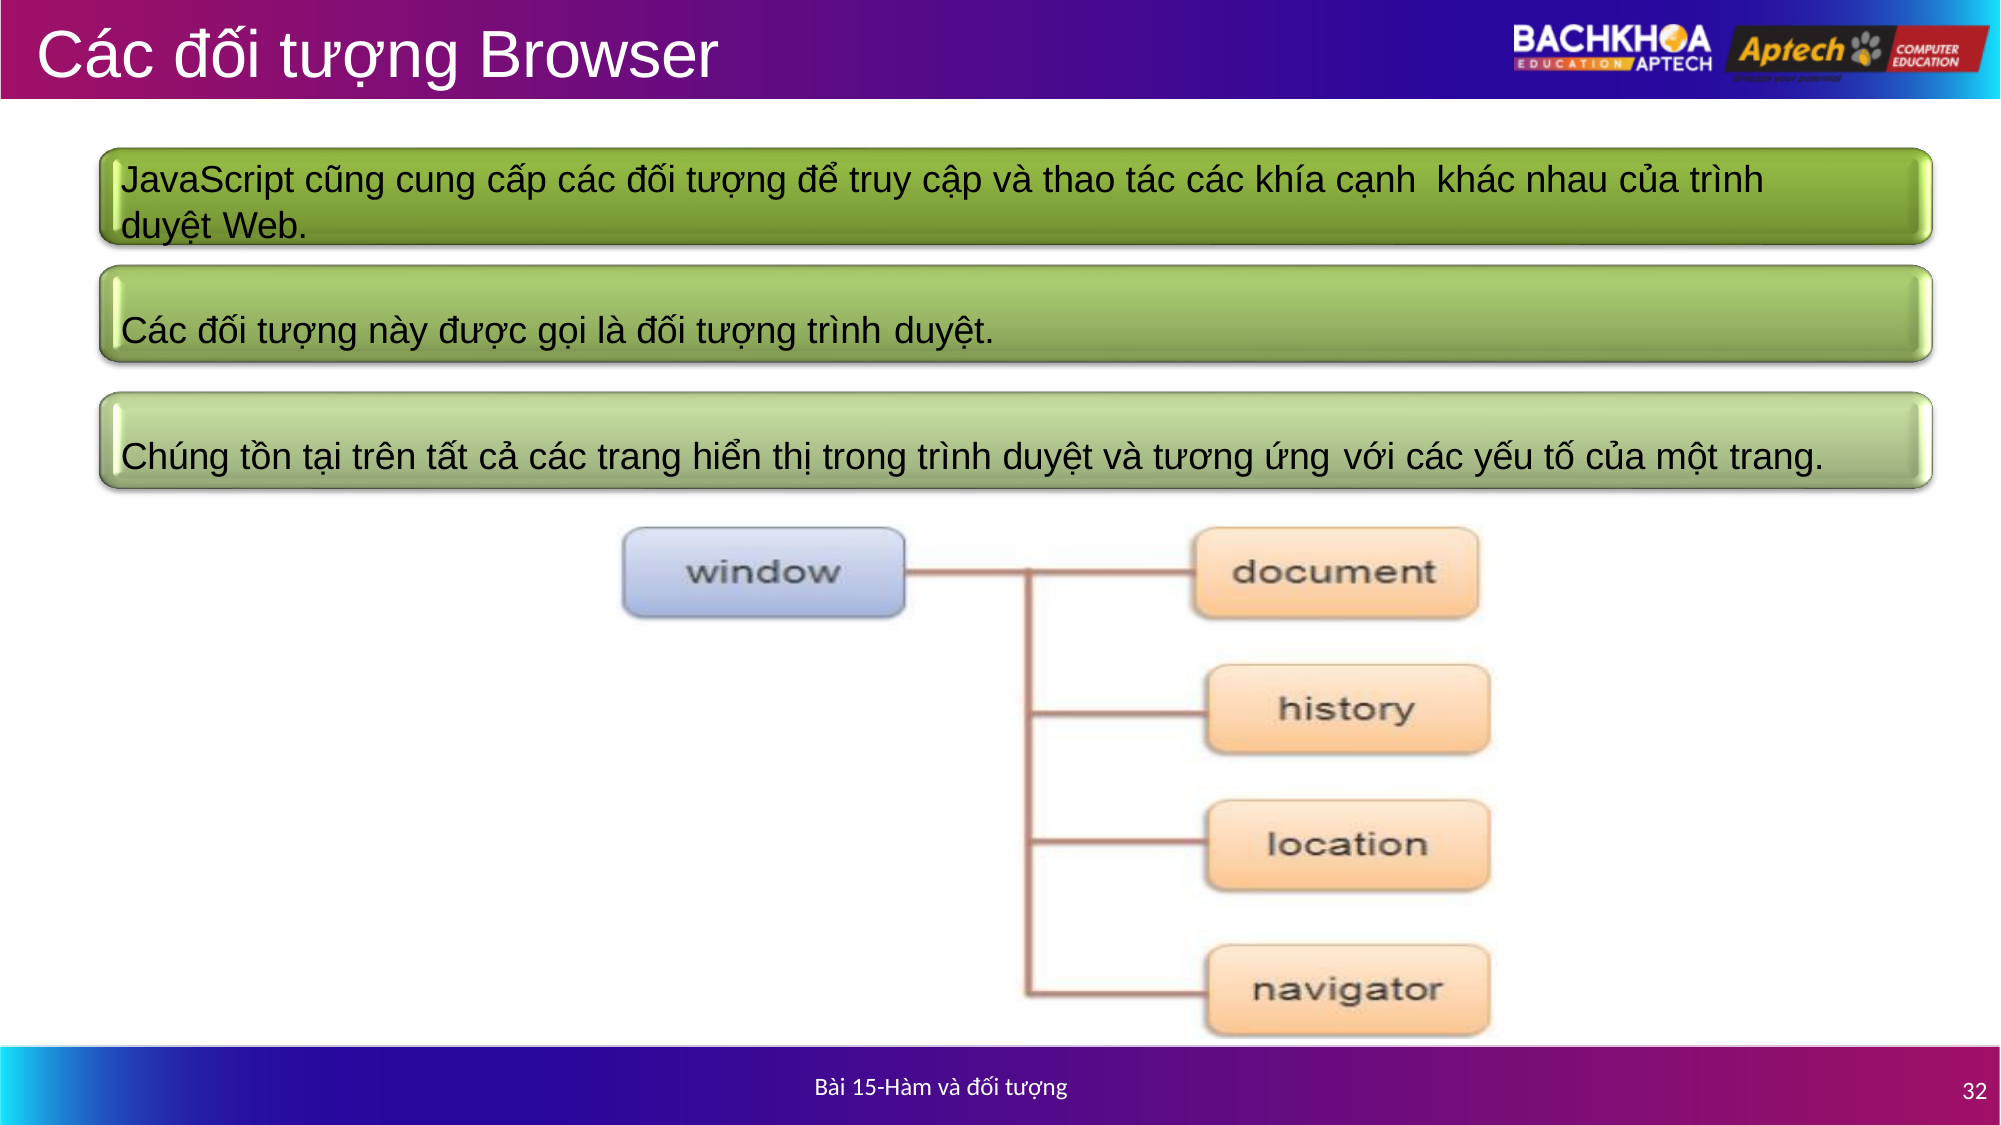

# Các đối tượng Browser

JavaScript cũng cung cấp các đối tượng để truy cập và thao tác các khía cạnh  khác nhau của trình duyệt Web.

Các đối tượng này được gọi là đối tượng trình duyệt.

Chúng tồn tại trên tất cả các trang hiển thị trong trình duyệt và tương ứng với các yếu tố của một trang.

Bài 15-Hàm và đối tượng
32